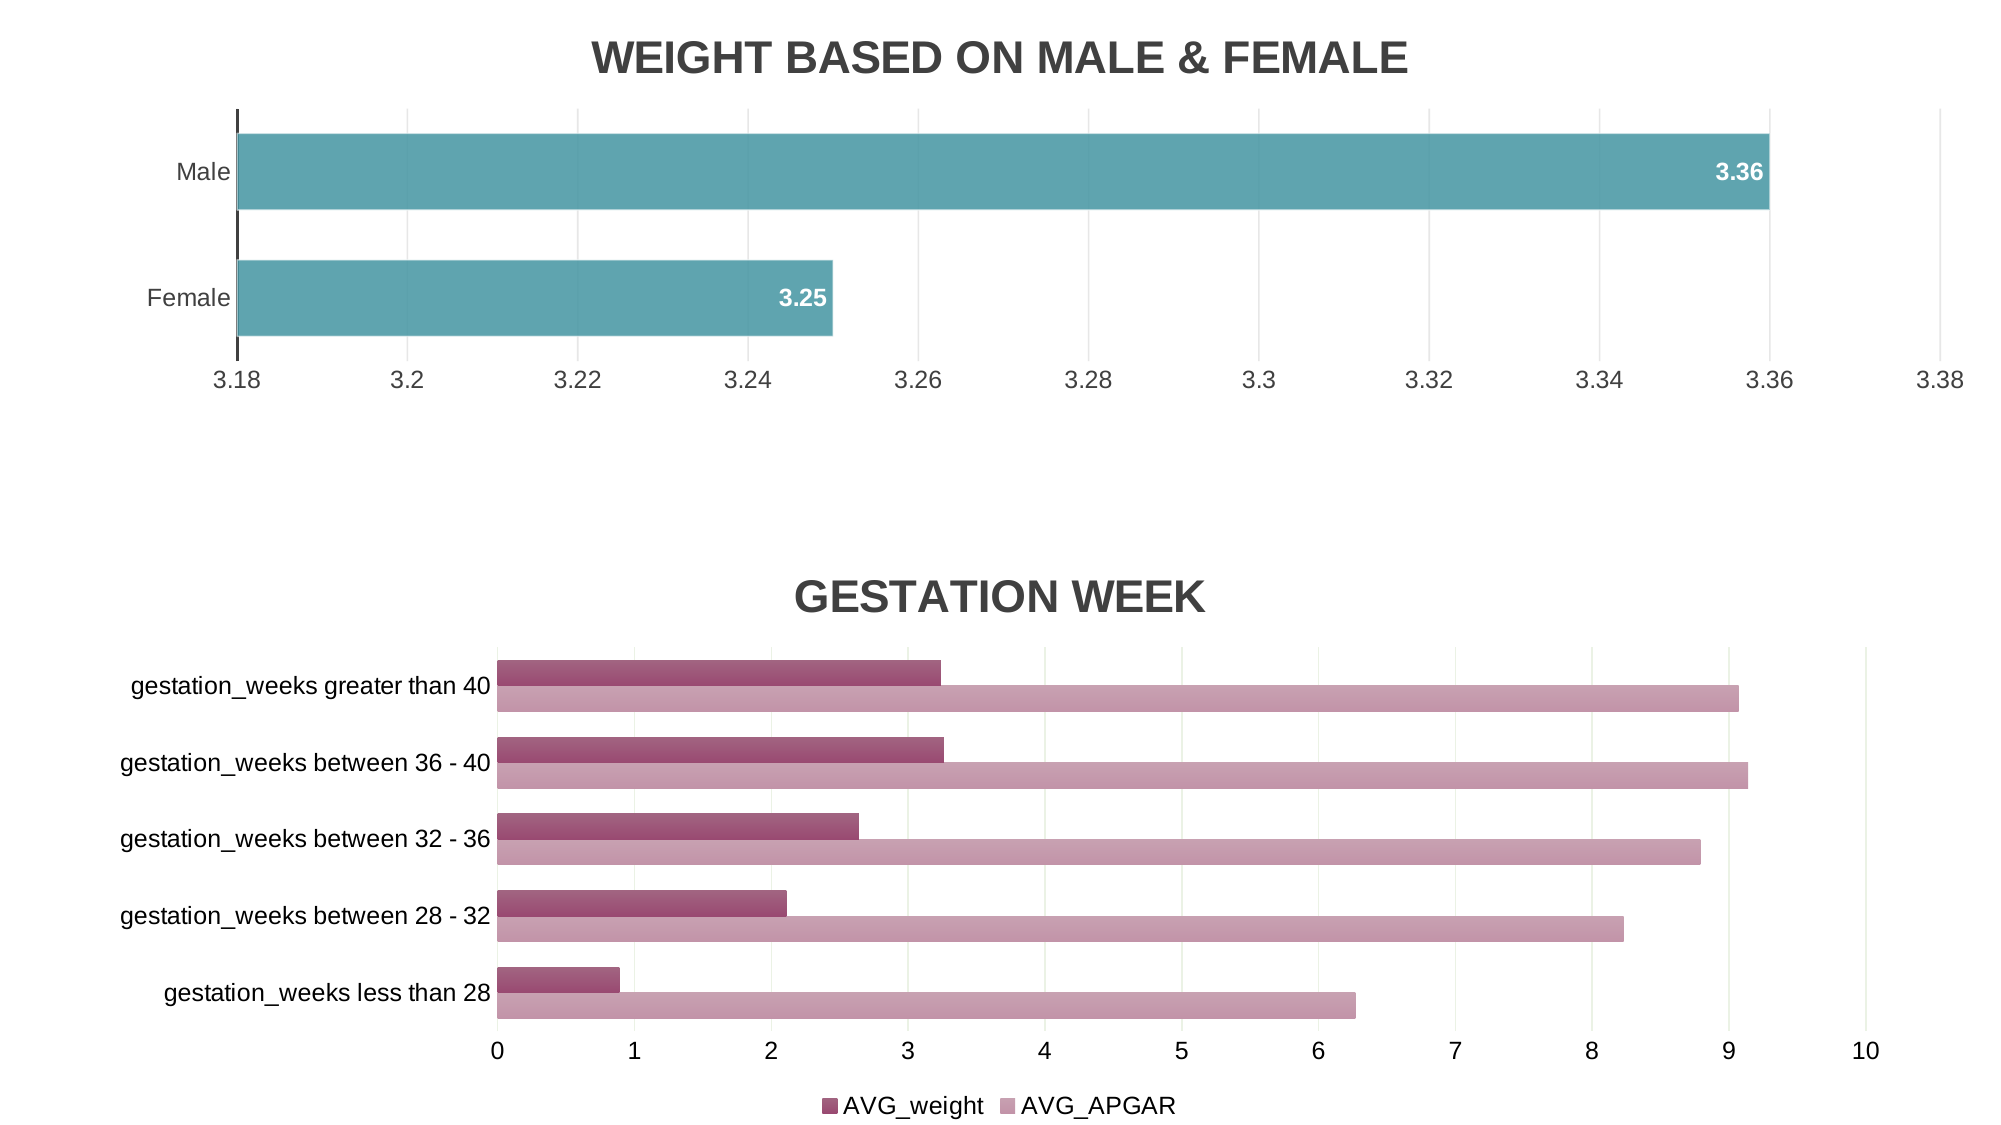

### Chart: WEIGHT BASED ON MALE & FEMALE

| Category | AVG_weight |
|---|---|
| Female | 3.25 |
| Male | 3.36 |

### Chart: GESTATION WEEK

| Category | AVG_APGAR | AVG_weight |
|---|---|---|
| gestation_weeks less than 28 | 6.27 | 0.89 |
| gestation_weeks between 28 - 32 | 8.23 | 2.11 |
| gestation_weeks between 32 - 36 | 8.79 | 2.64 |
| gestation_weeks between 36 - 40 | 9.14 | 3.26 |
| gestation_weeks greater than 40 | 9.07 | 3.24 |